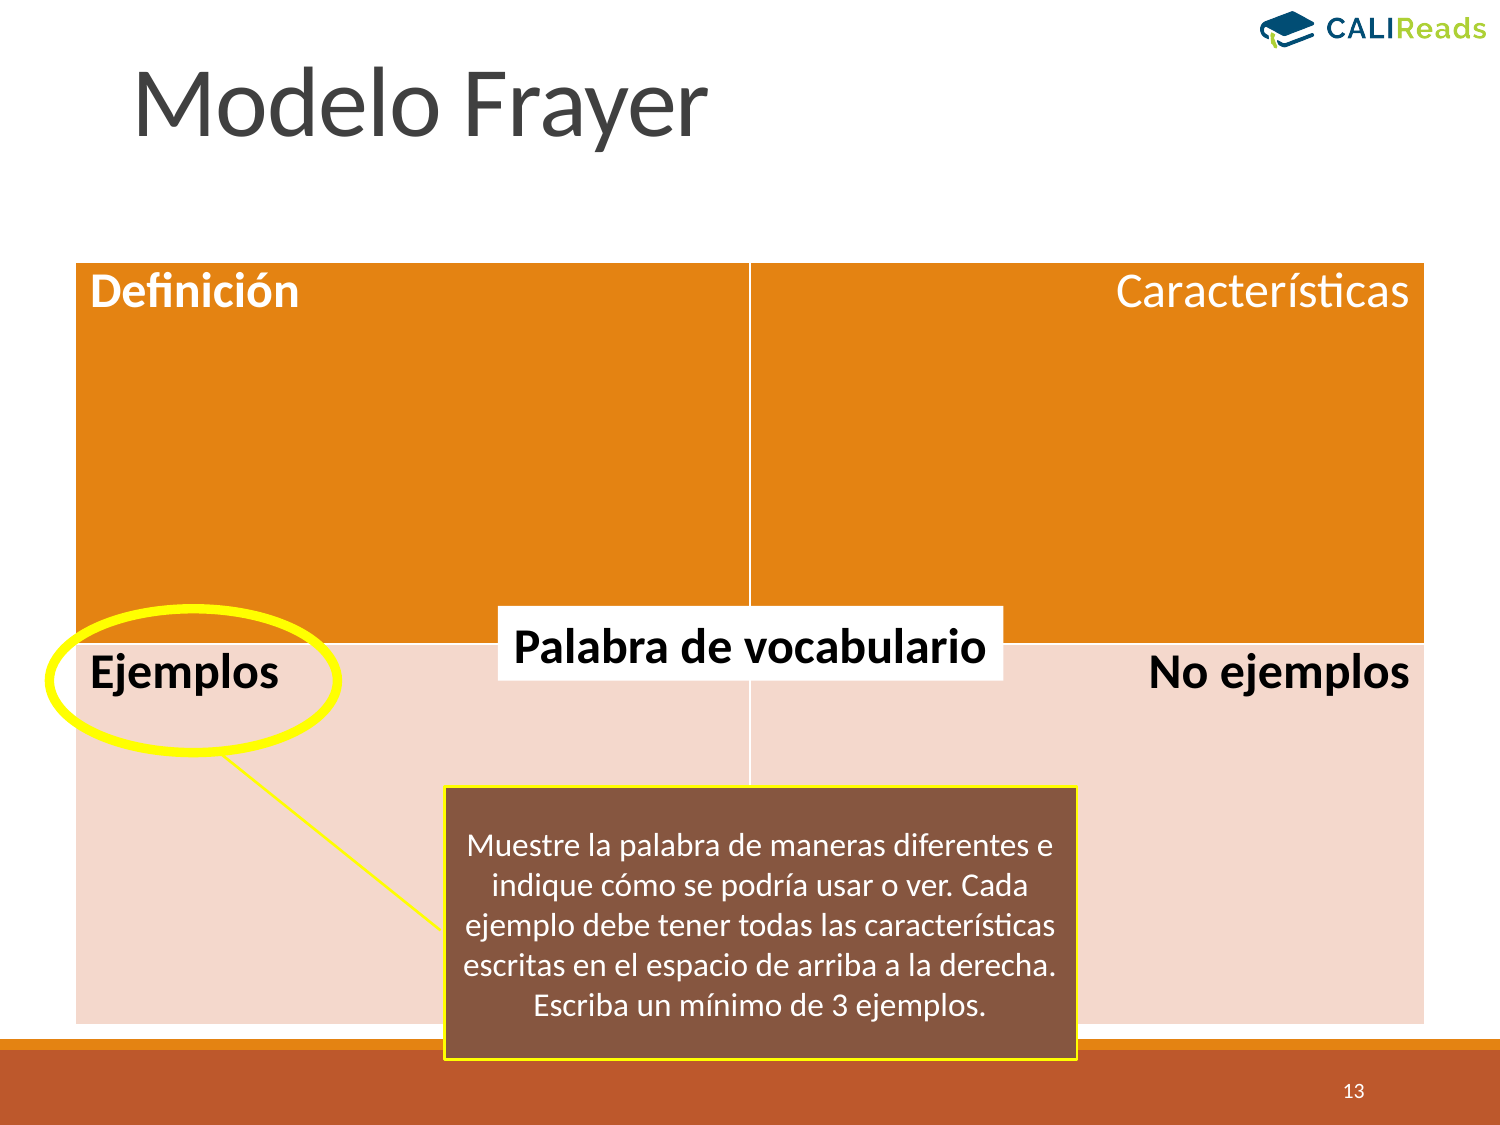

# Modelo Frayer
| Definición | Características |
| --- | --- |
| Ejemplos | No ejemplos |
Palabra de vocabulario

Muestre la palabra de maneras diferentes e indique cómo se podría usar o ver. Cada ejemplo debe tener todas las características escritas en el espacio de arriba a la derecha. Escriba un mínimo de 3 ejemplos.
13